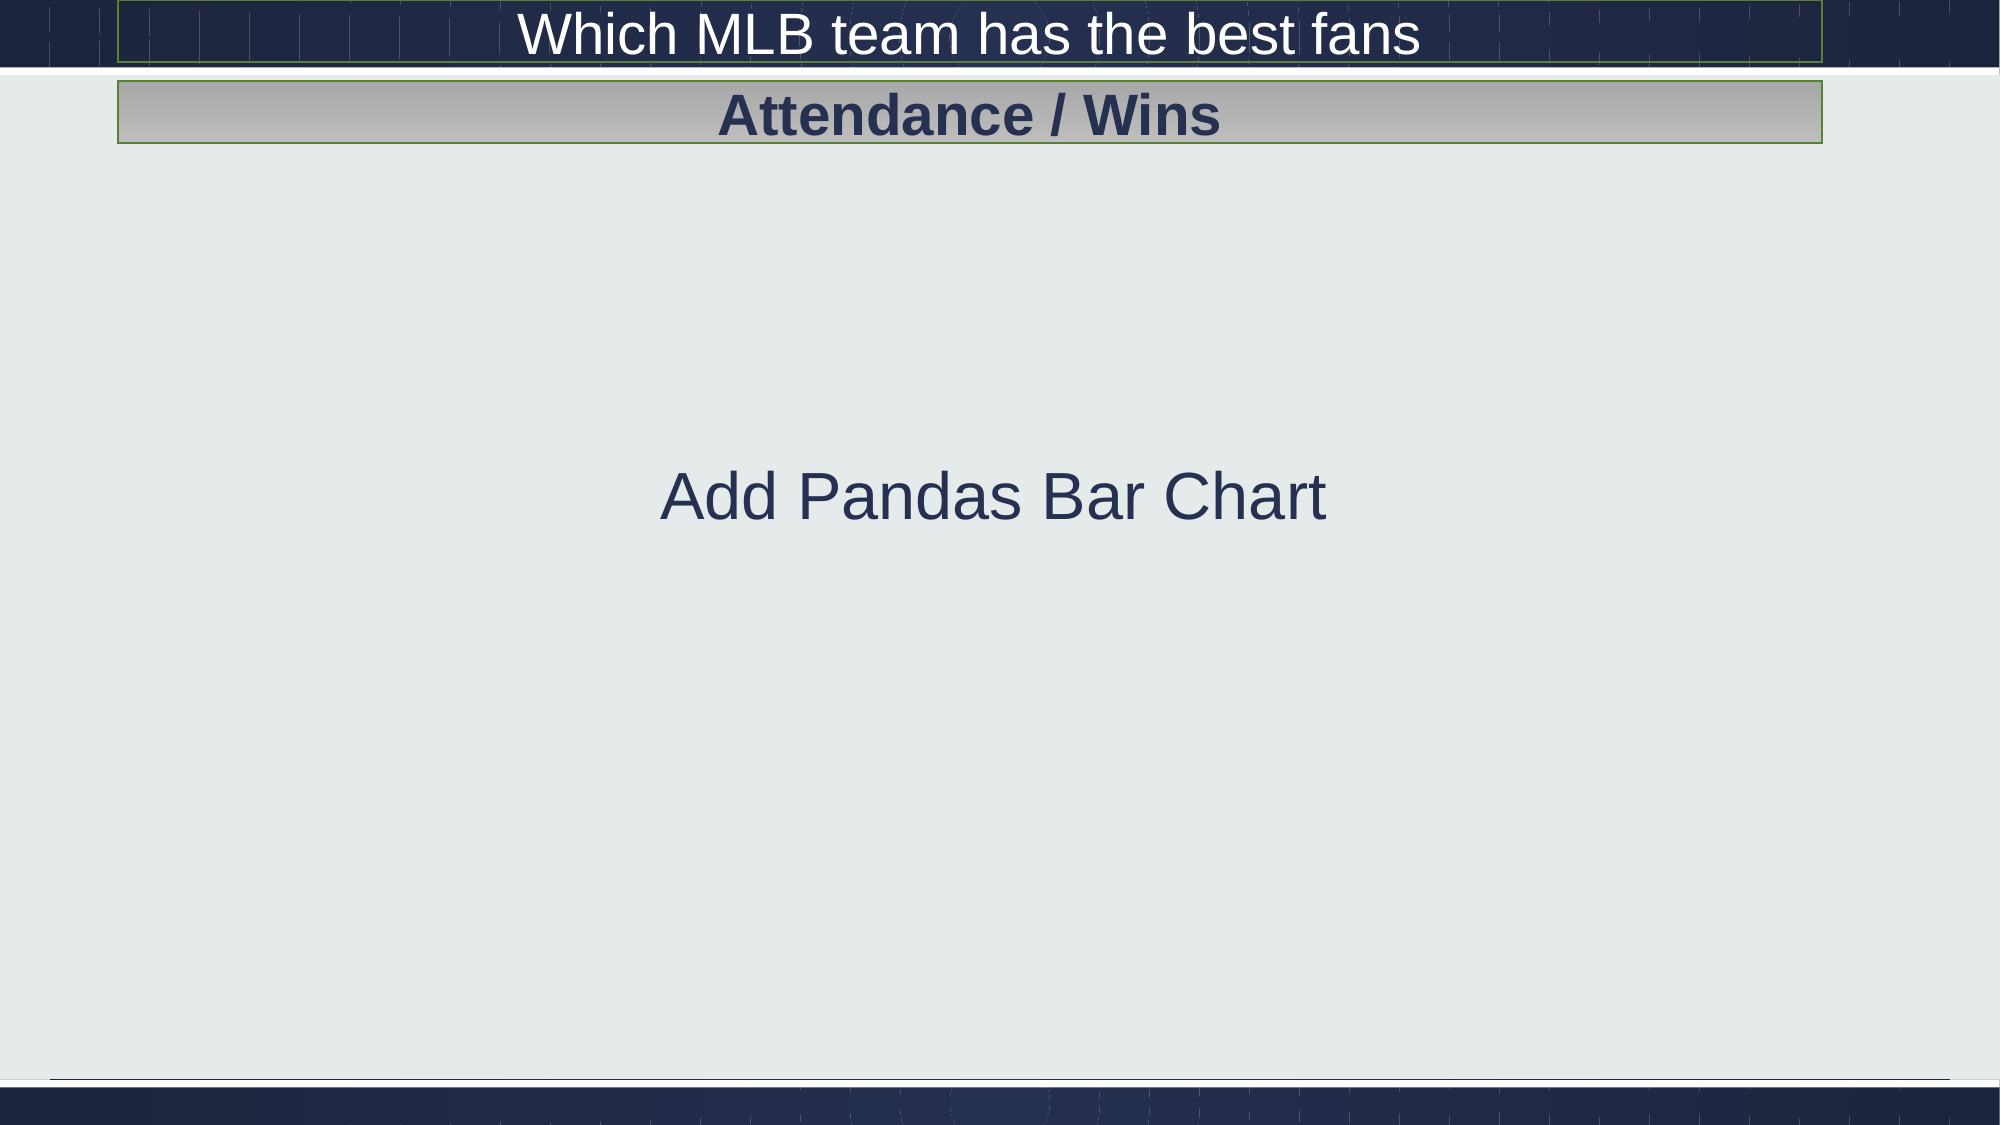

Which MLB team has the best fans

Attendance / Wins

Add Pandas Bar Chart